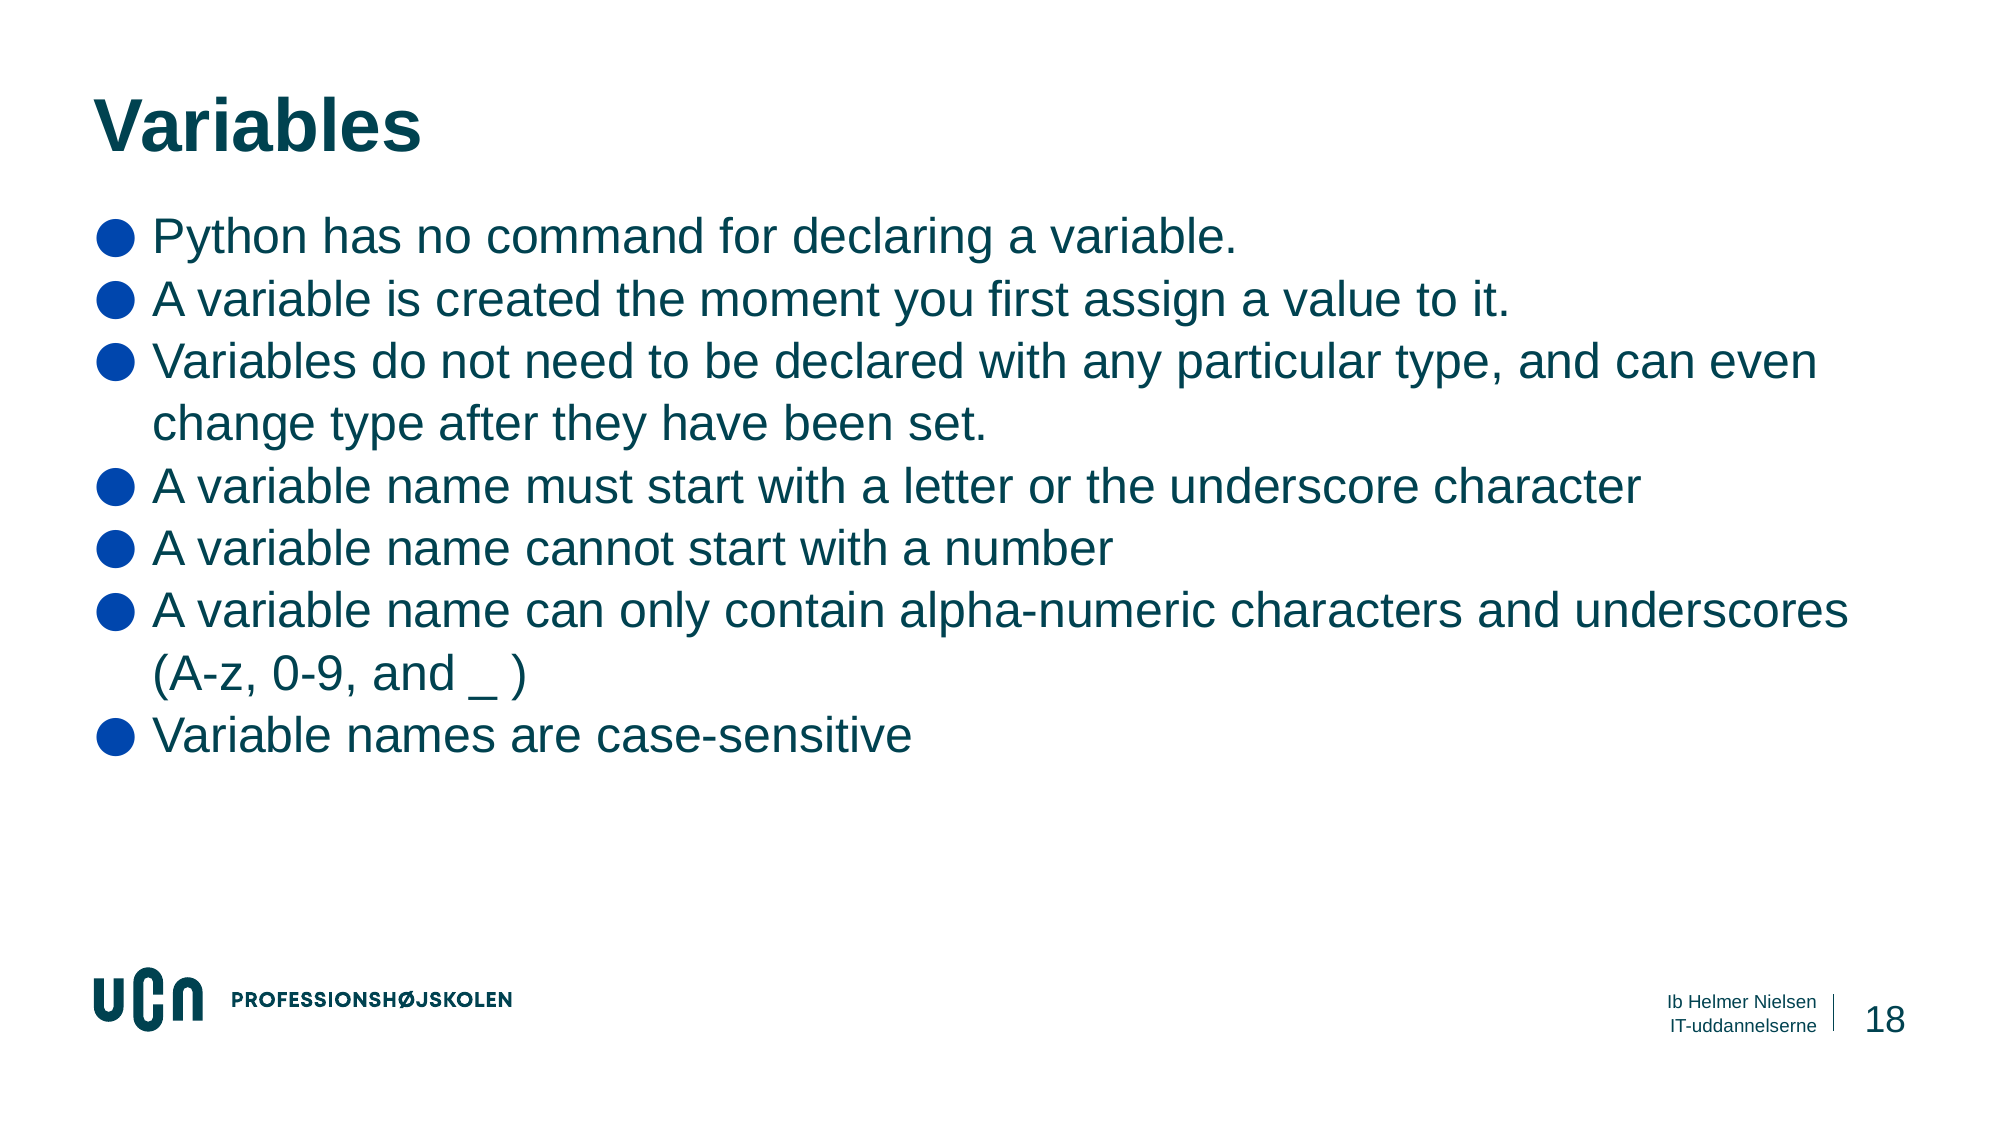

# Variables
Python has no command for declaring a variable.
A variable is created the moment you first assign a value to it.
Variables do not need to be declared with any particular type, and can even change type after they have been set.
A variable name must start with a letter or the underscore character
A variable name cannot start with a number
A variable name can only contain alpha-numeric characters and underscores (A-z, 0-9, and _ )
Variable names are case-sensitive

18